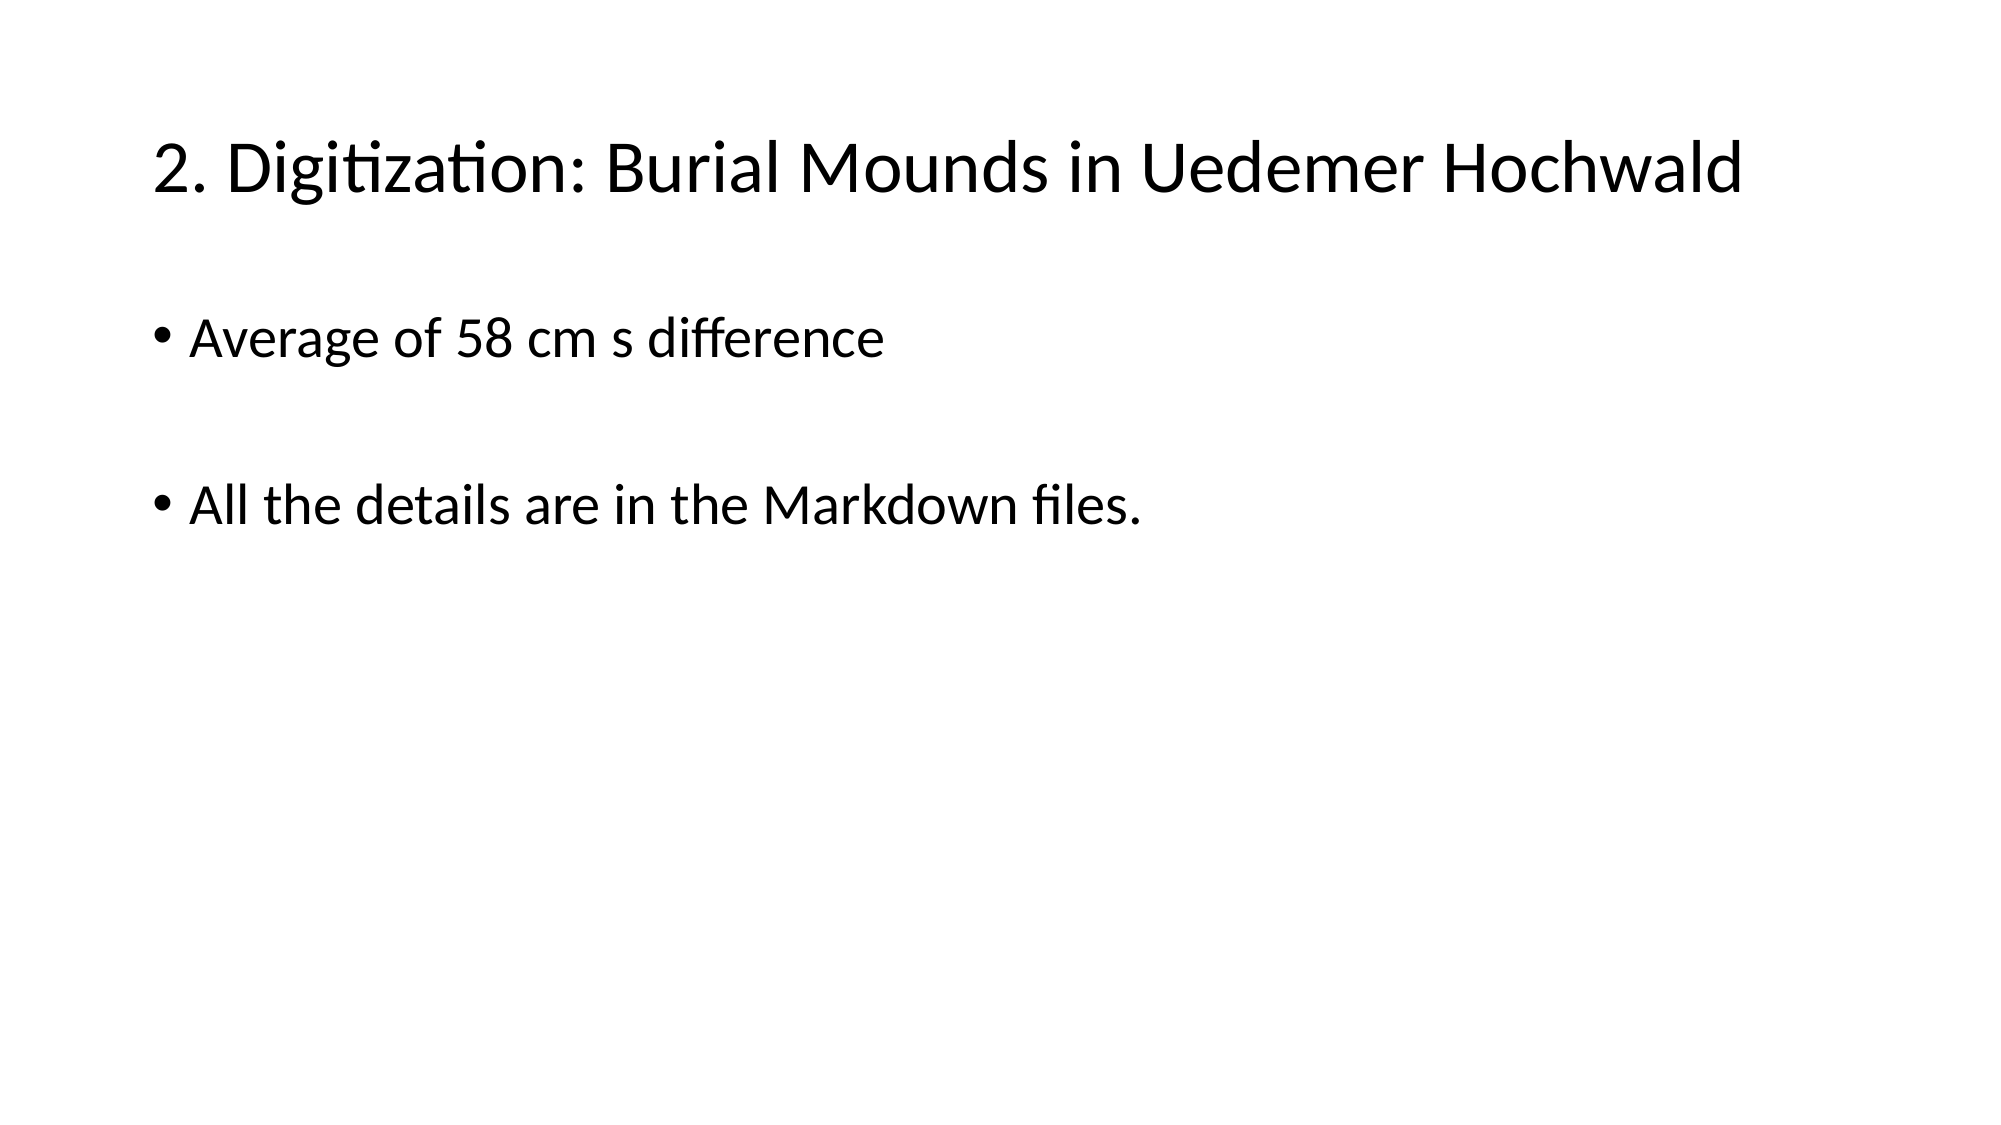

# 2. Digitization: Burial Mounds in Uedemer Hochwald
Average of 58 cm s difference

All the details are in the Markdown files.